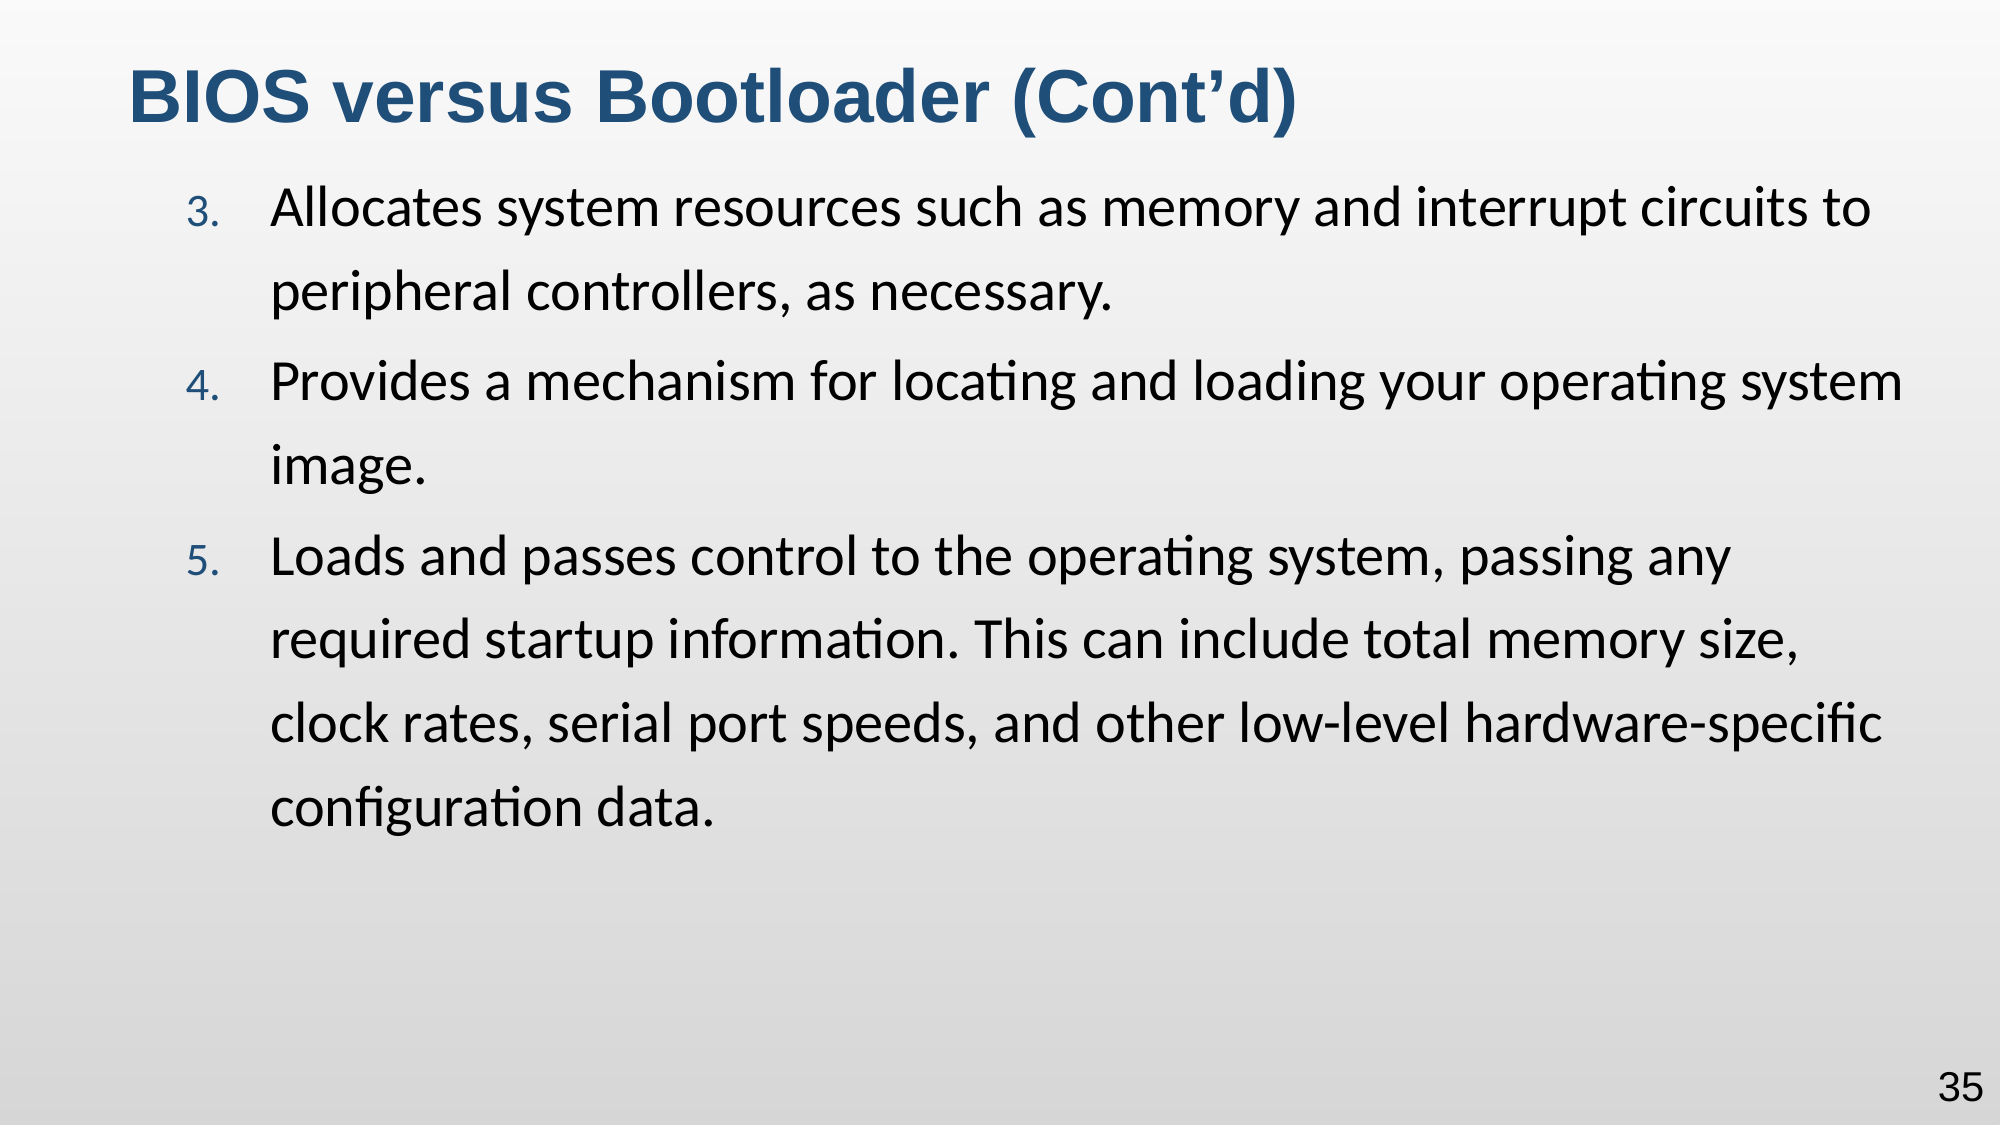

BIOS versus Bootloader (Cont’d)
Allocates system resources such as memory and interrupt circuits to peripheral controllers, as necessary.
Provides a mechanism for locating and loading your operating system image.
Loads and passes control to the operating system, passing any required startup information. This can include total memory size, clock rates, serial port speeds, and other low-level hardware-specific configuration data.

35